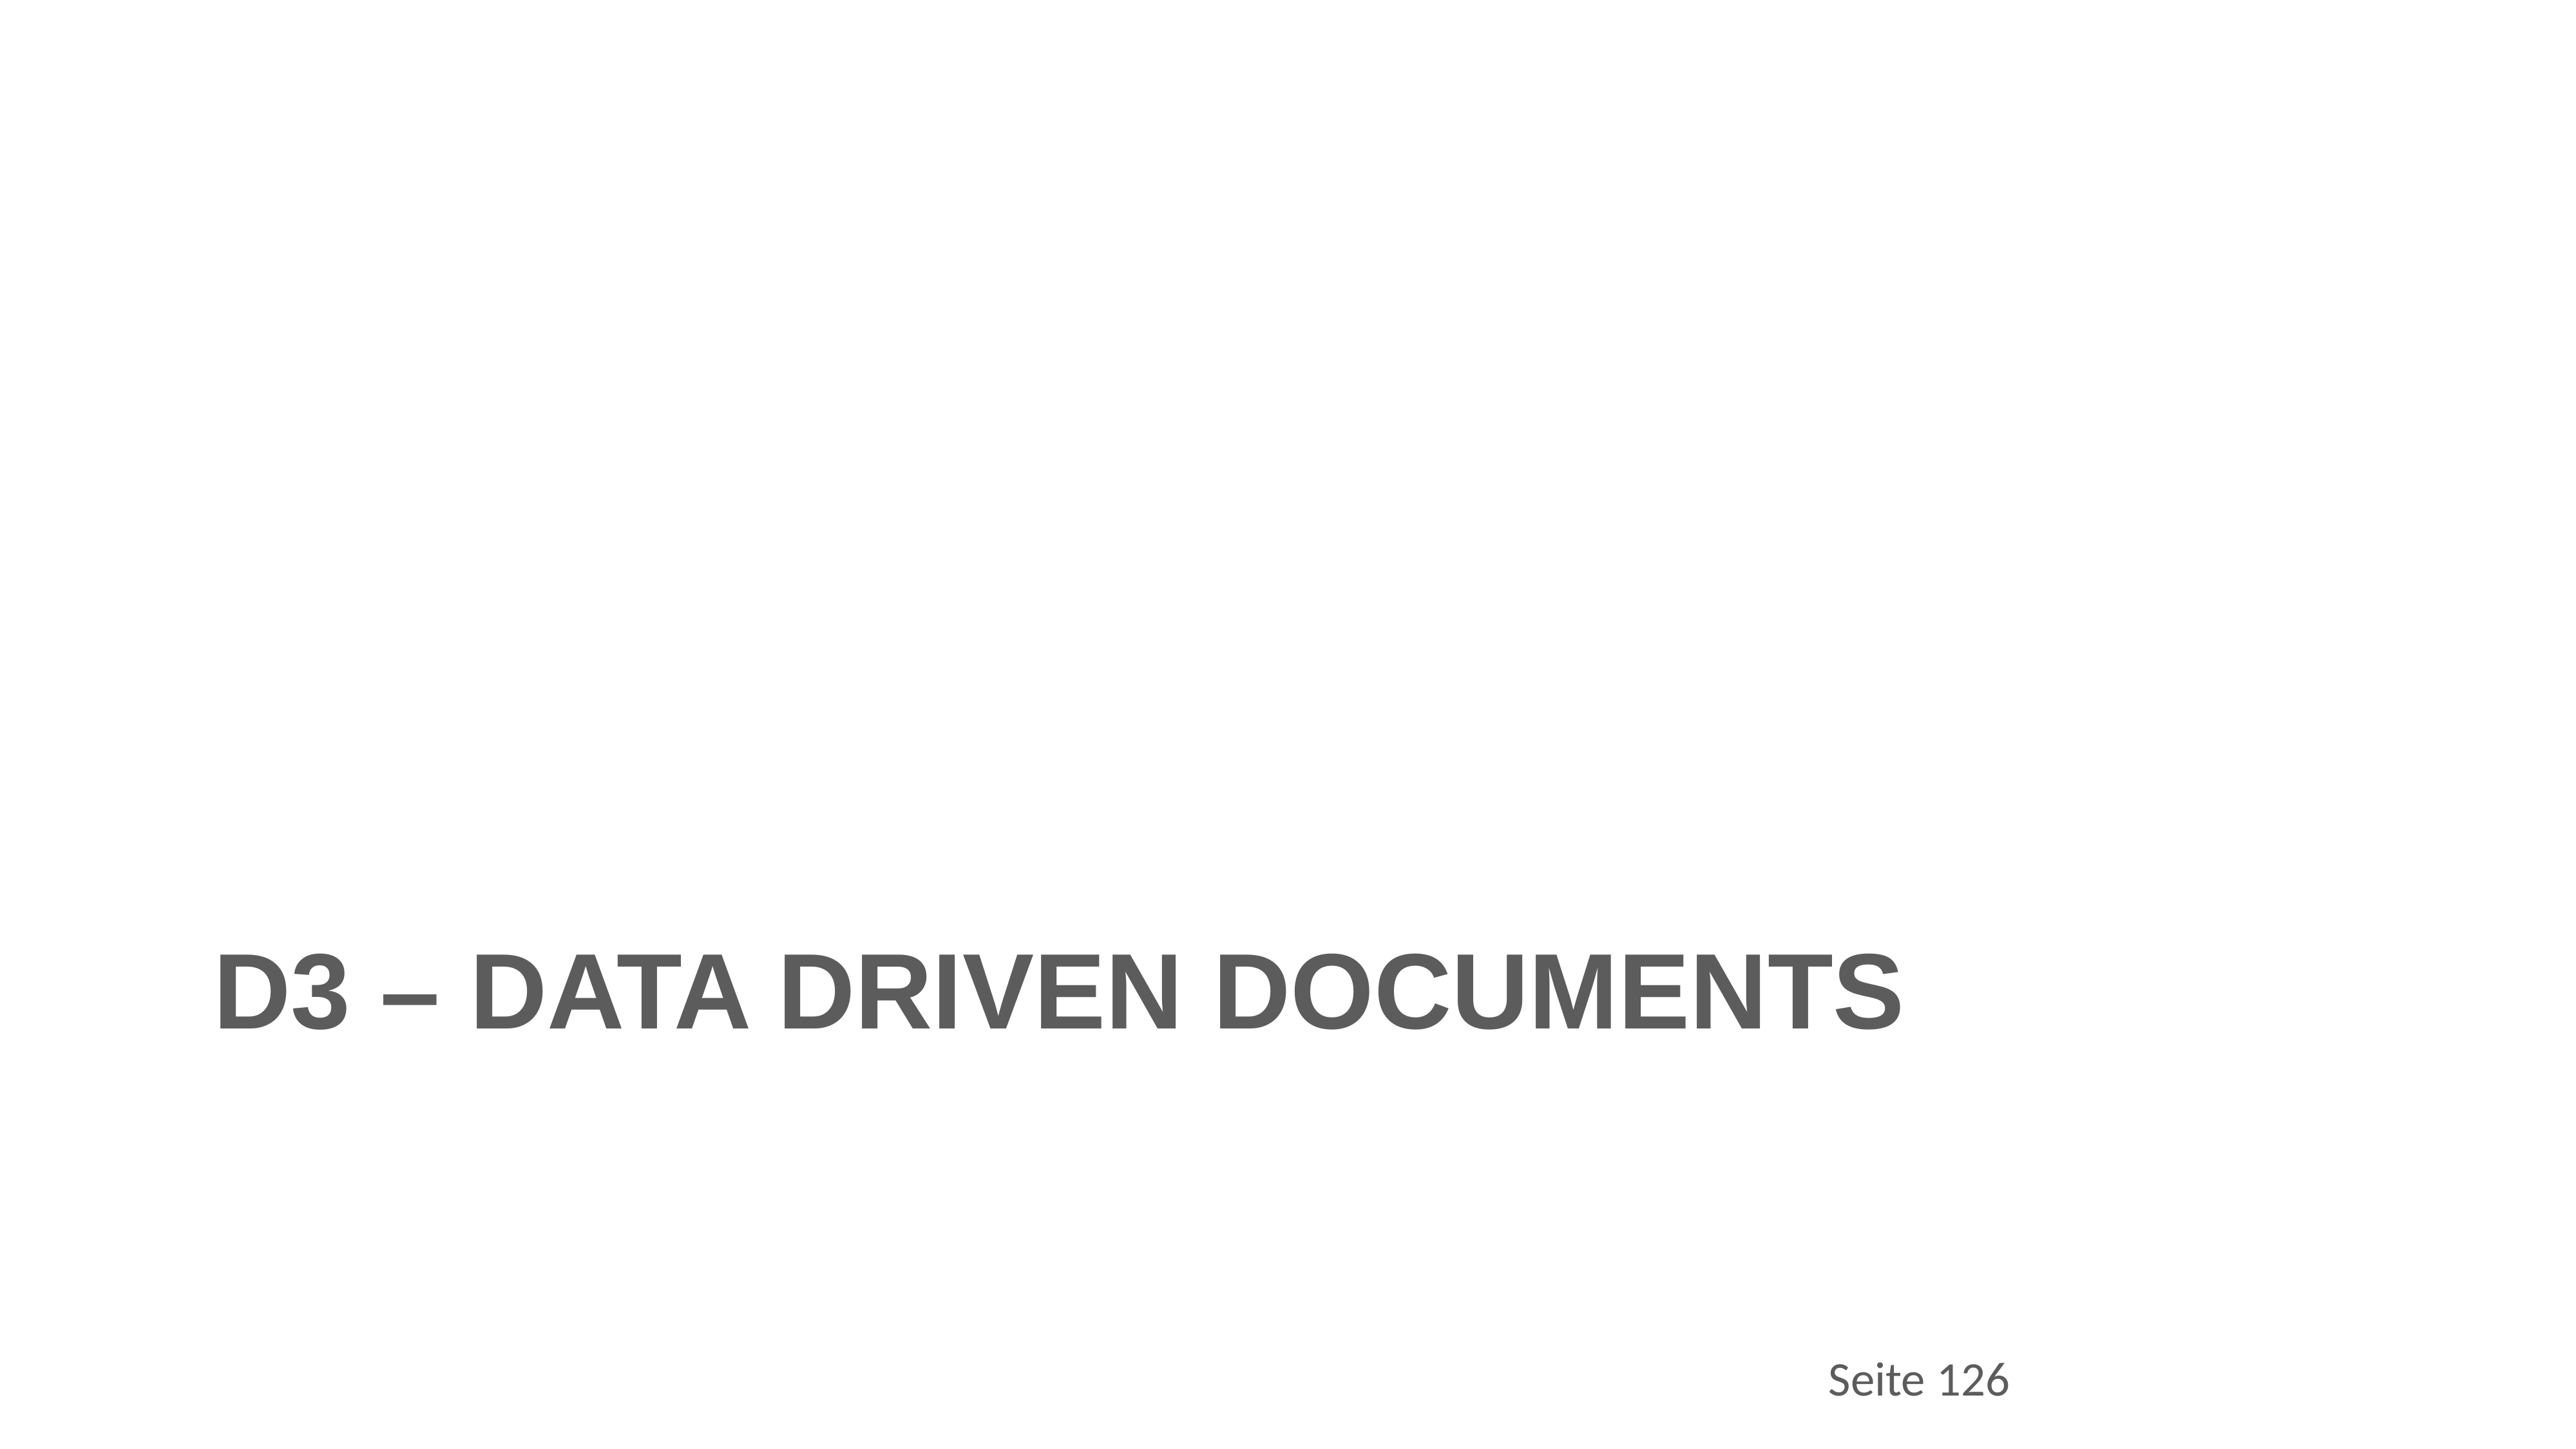

# D3 – Data Driven Documents
Seite 126